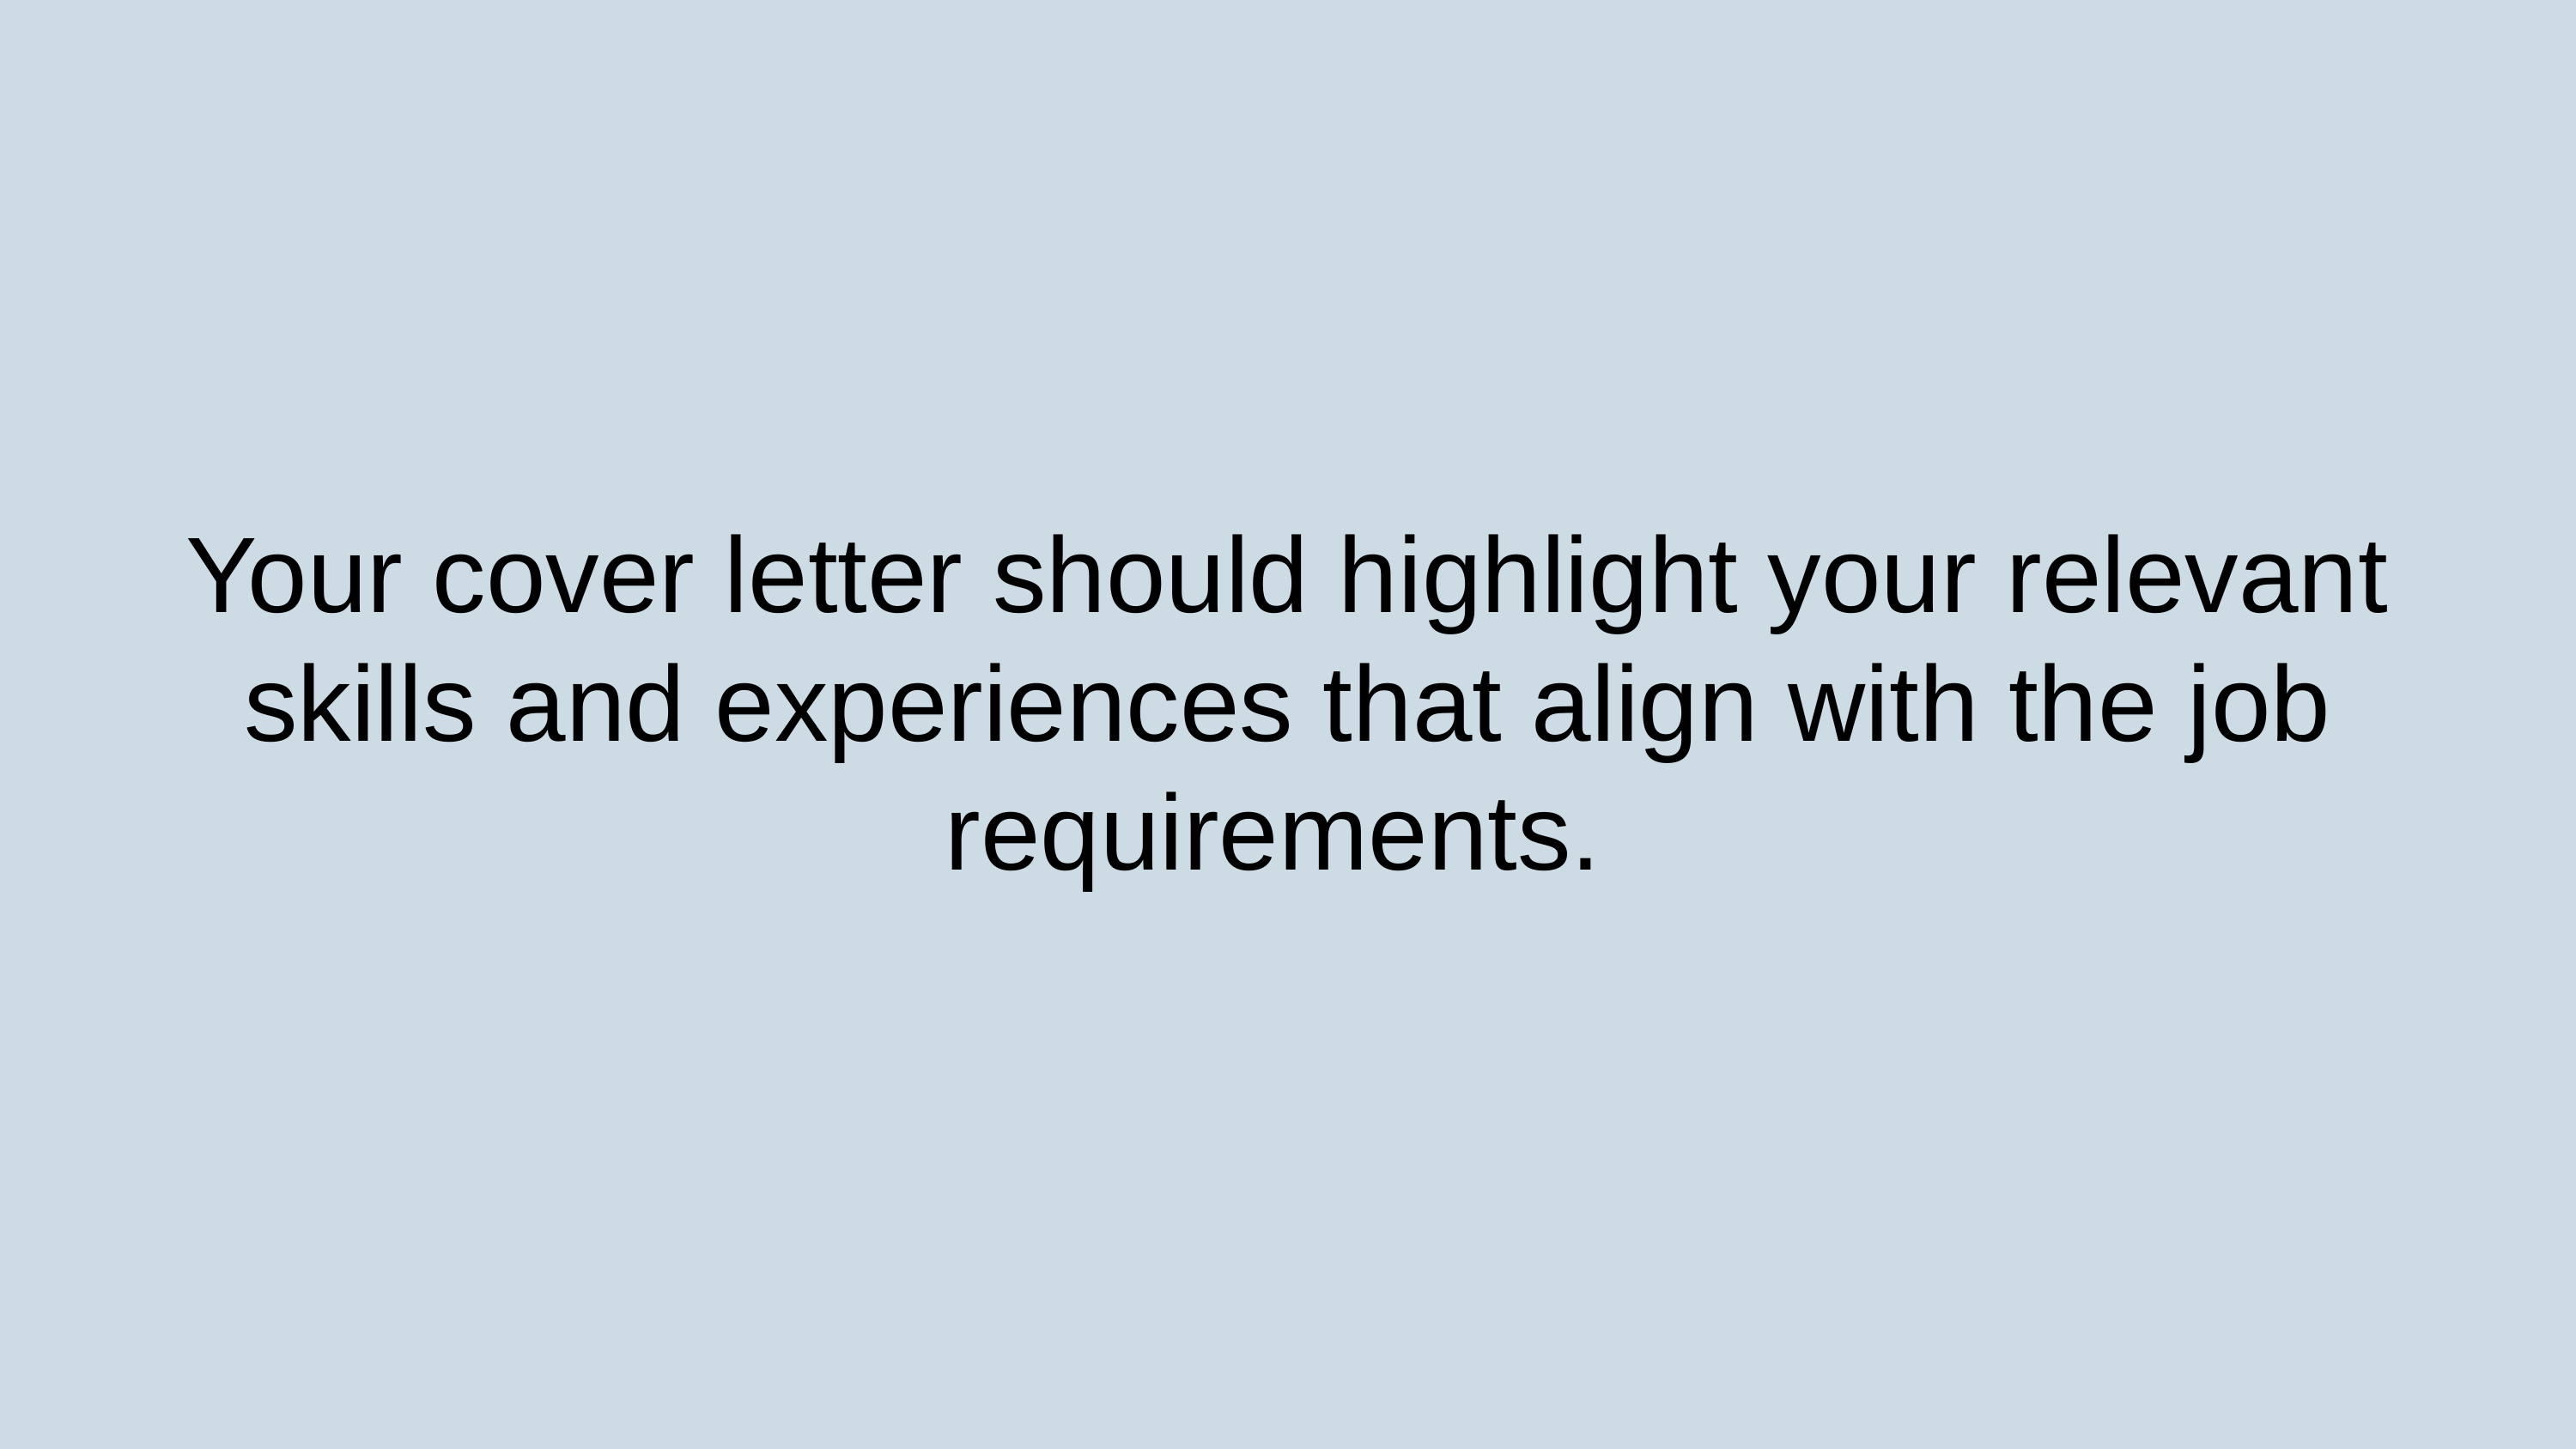

Your cover letter should highlight your relevant skills and experiences that align with the job requirements.